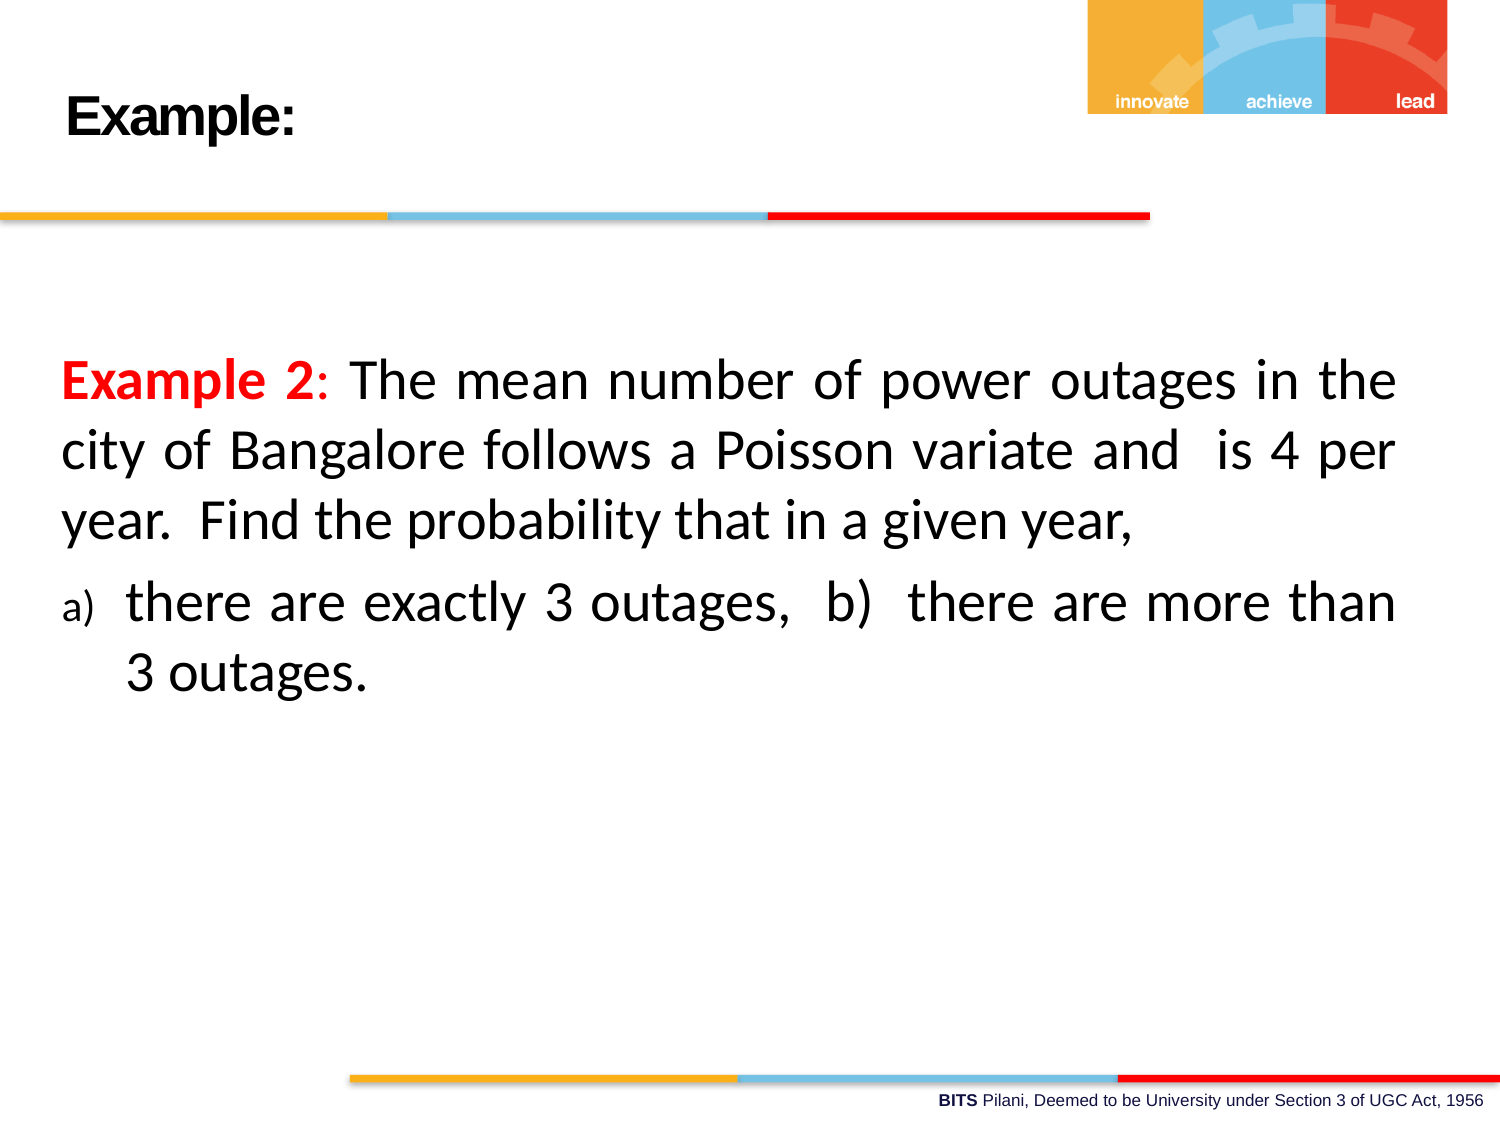

Example:
Example 2: The mean number of power outages in the city of Bangalore follows a Poisson variate and  is 4 per year.  Find the probability that in a given year,
there are exactly 3 outages,  b)  there are more than 3 outages.